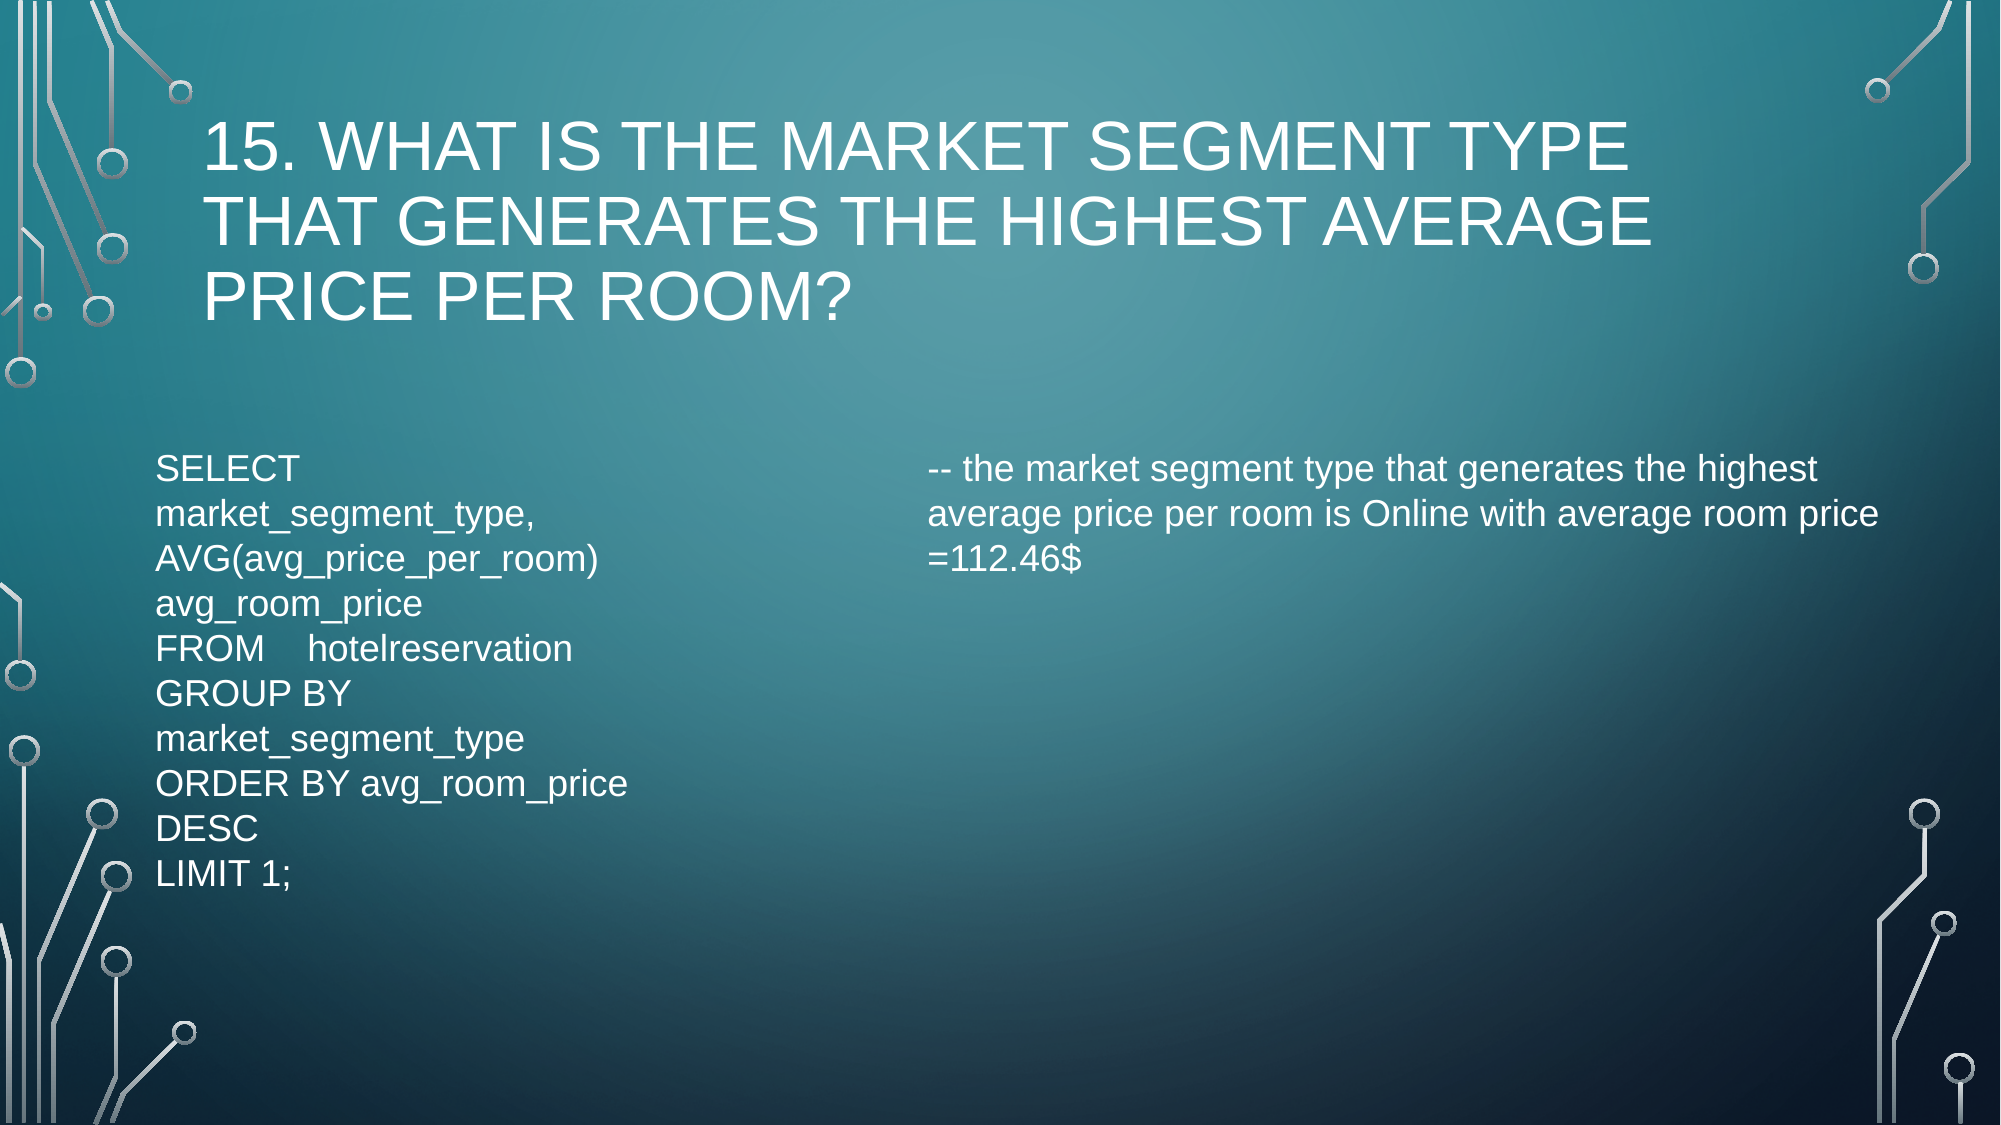

# 15. What is the market segment type that generates the highest average price per room?
SELECT     market_segment_type, AVG(avg_price_per_room) avg_room_price
FROM    hotelreservation
GROUP BY market_segment_type
ORDER BY avg_room_price DESC
LIMIT 1;
-- the market segment type that generates the highest average price per room is Online with average room price =112.46$